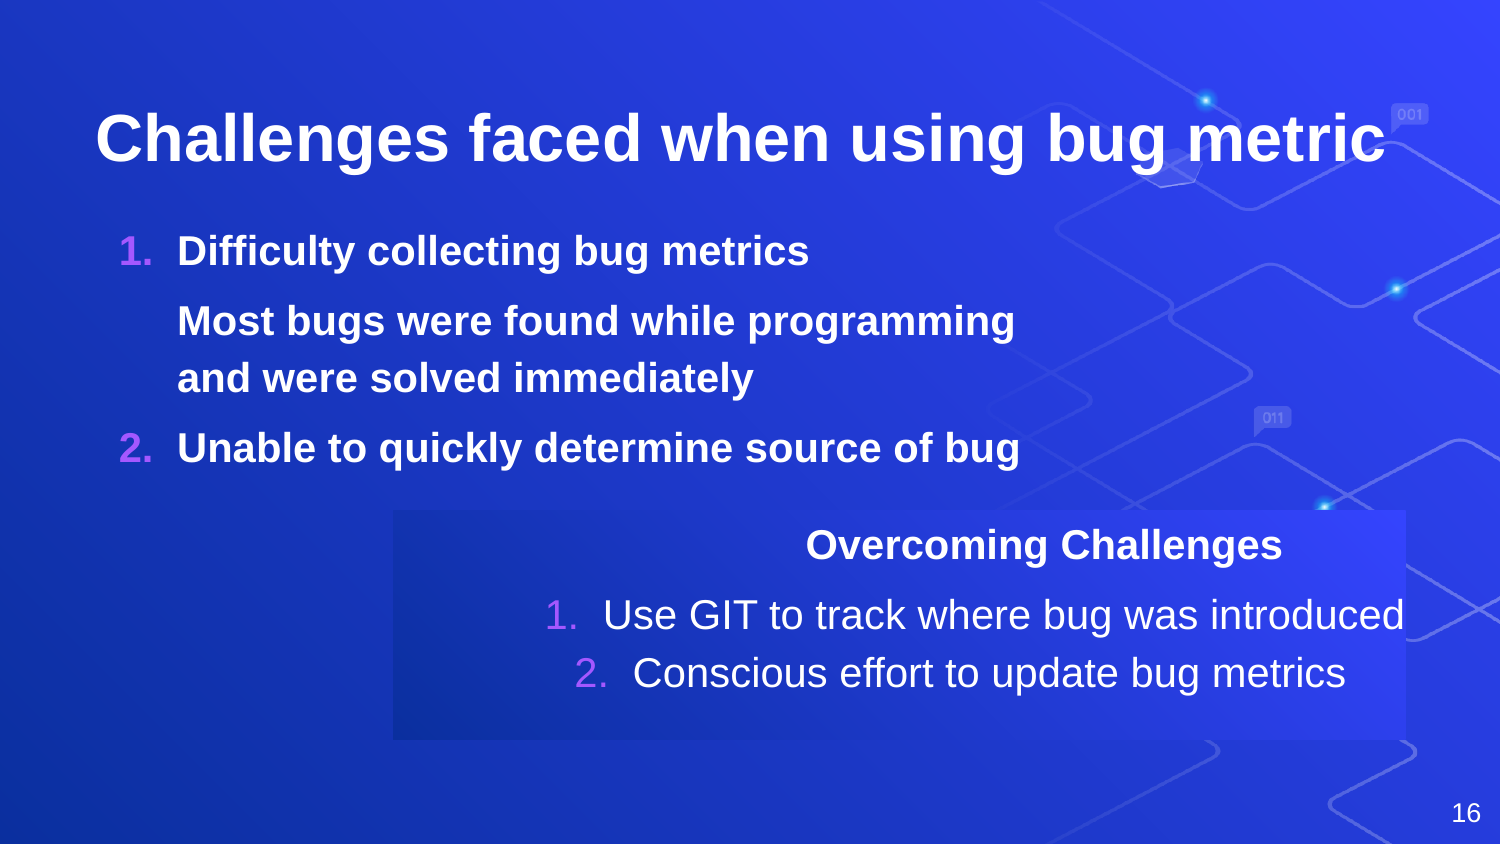

# Challenges faced when using bug metric
Difficulty collecting bug metrics
Most bugs were found while programming and were solved immediately
Unable to quickly determine source of bug

Overcoming Challenges
Use GIT to track where bug was introduced
Conscious effort to update bug metrics
16